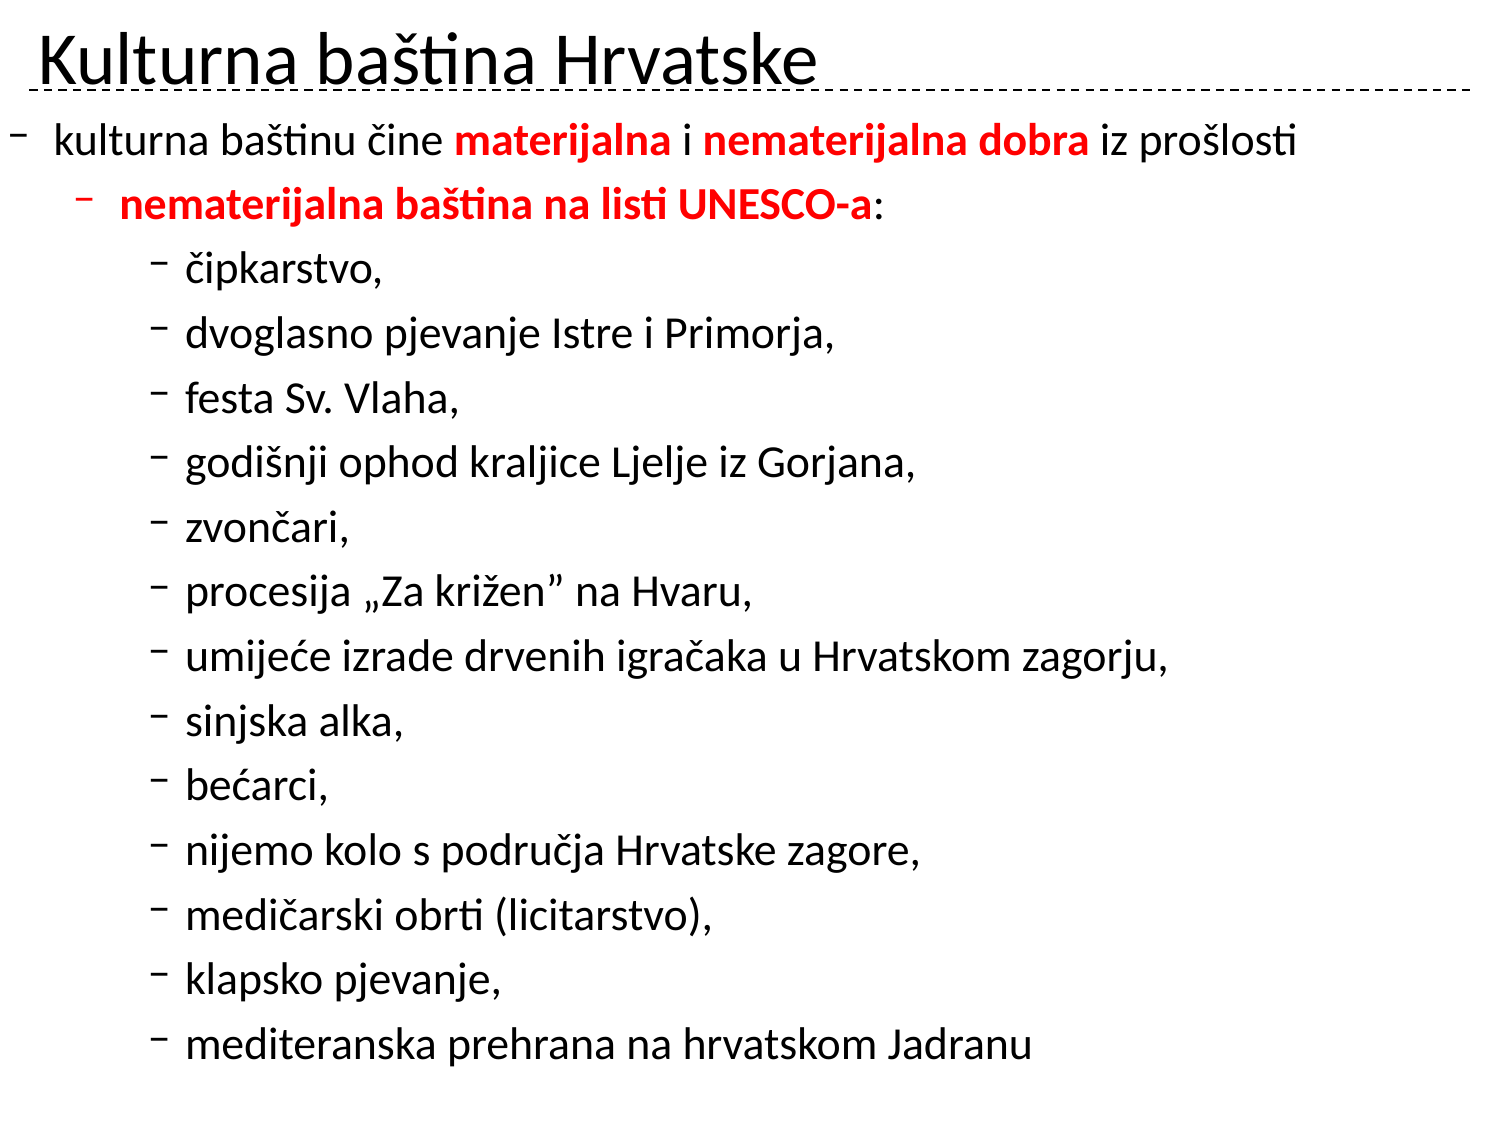

# Kulturna baština Hrvatske
kulturna baštinu čine materijalna i nematerijalna dobra iz prošlosti
nematerijalna baština na listi UNESCO-a:
čipkarstvo,
dvoglasno pjevanje Istre i Primorja,
festa Sv. Vlaha,
godišnji ophod kraljice Ljelje iz Gorjana,
zvončari,
procesija „Za križen” na Hvaru,
umijeće izrade drvenih igračaka u Hrvatskom zagorju,
sinjska alka,
bećarci,
nijemo kolo s područja Hrvatske zagore,
medičarski obrti (licitarstvo),
klapsko pjevanje,
mediteranska prehrana na hrvatskom Jadranu